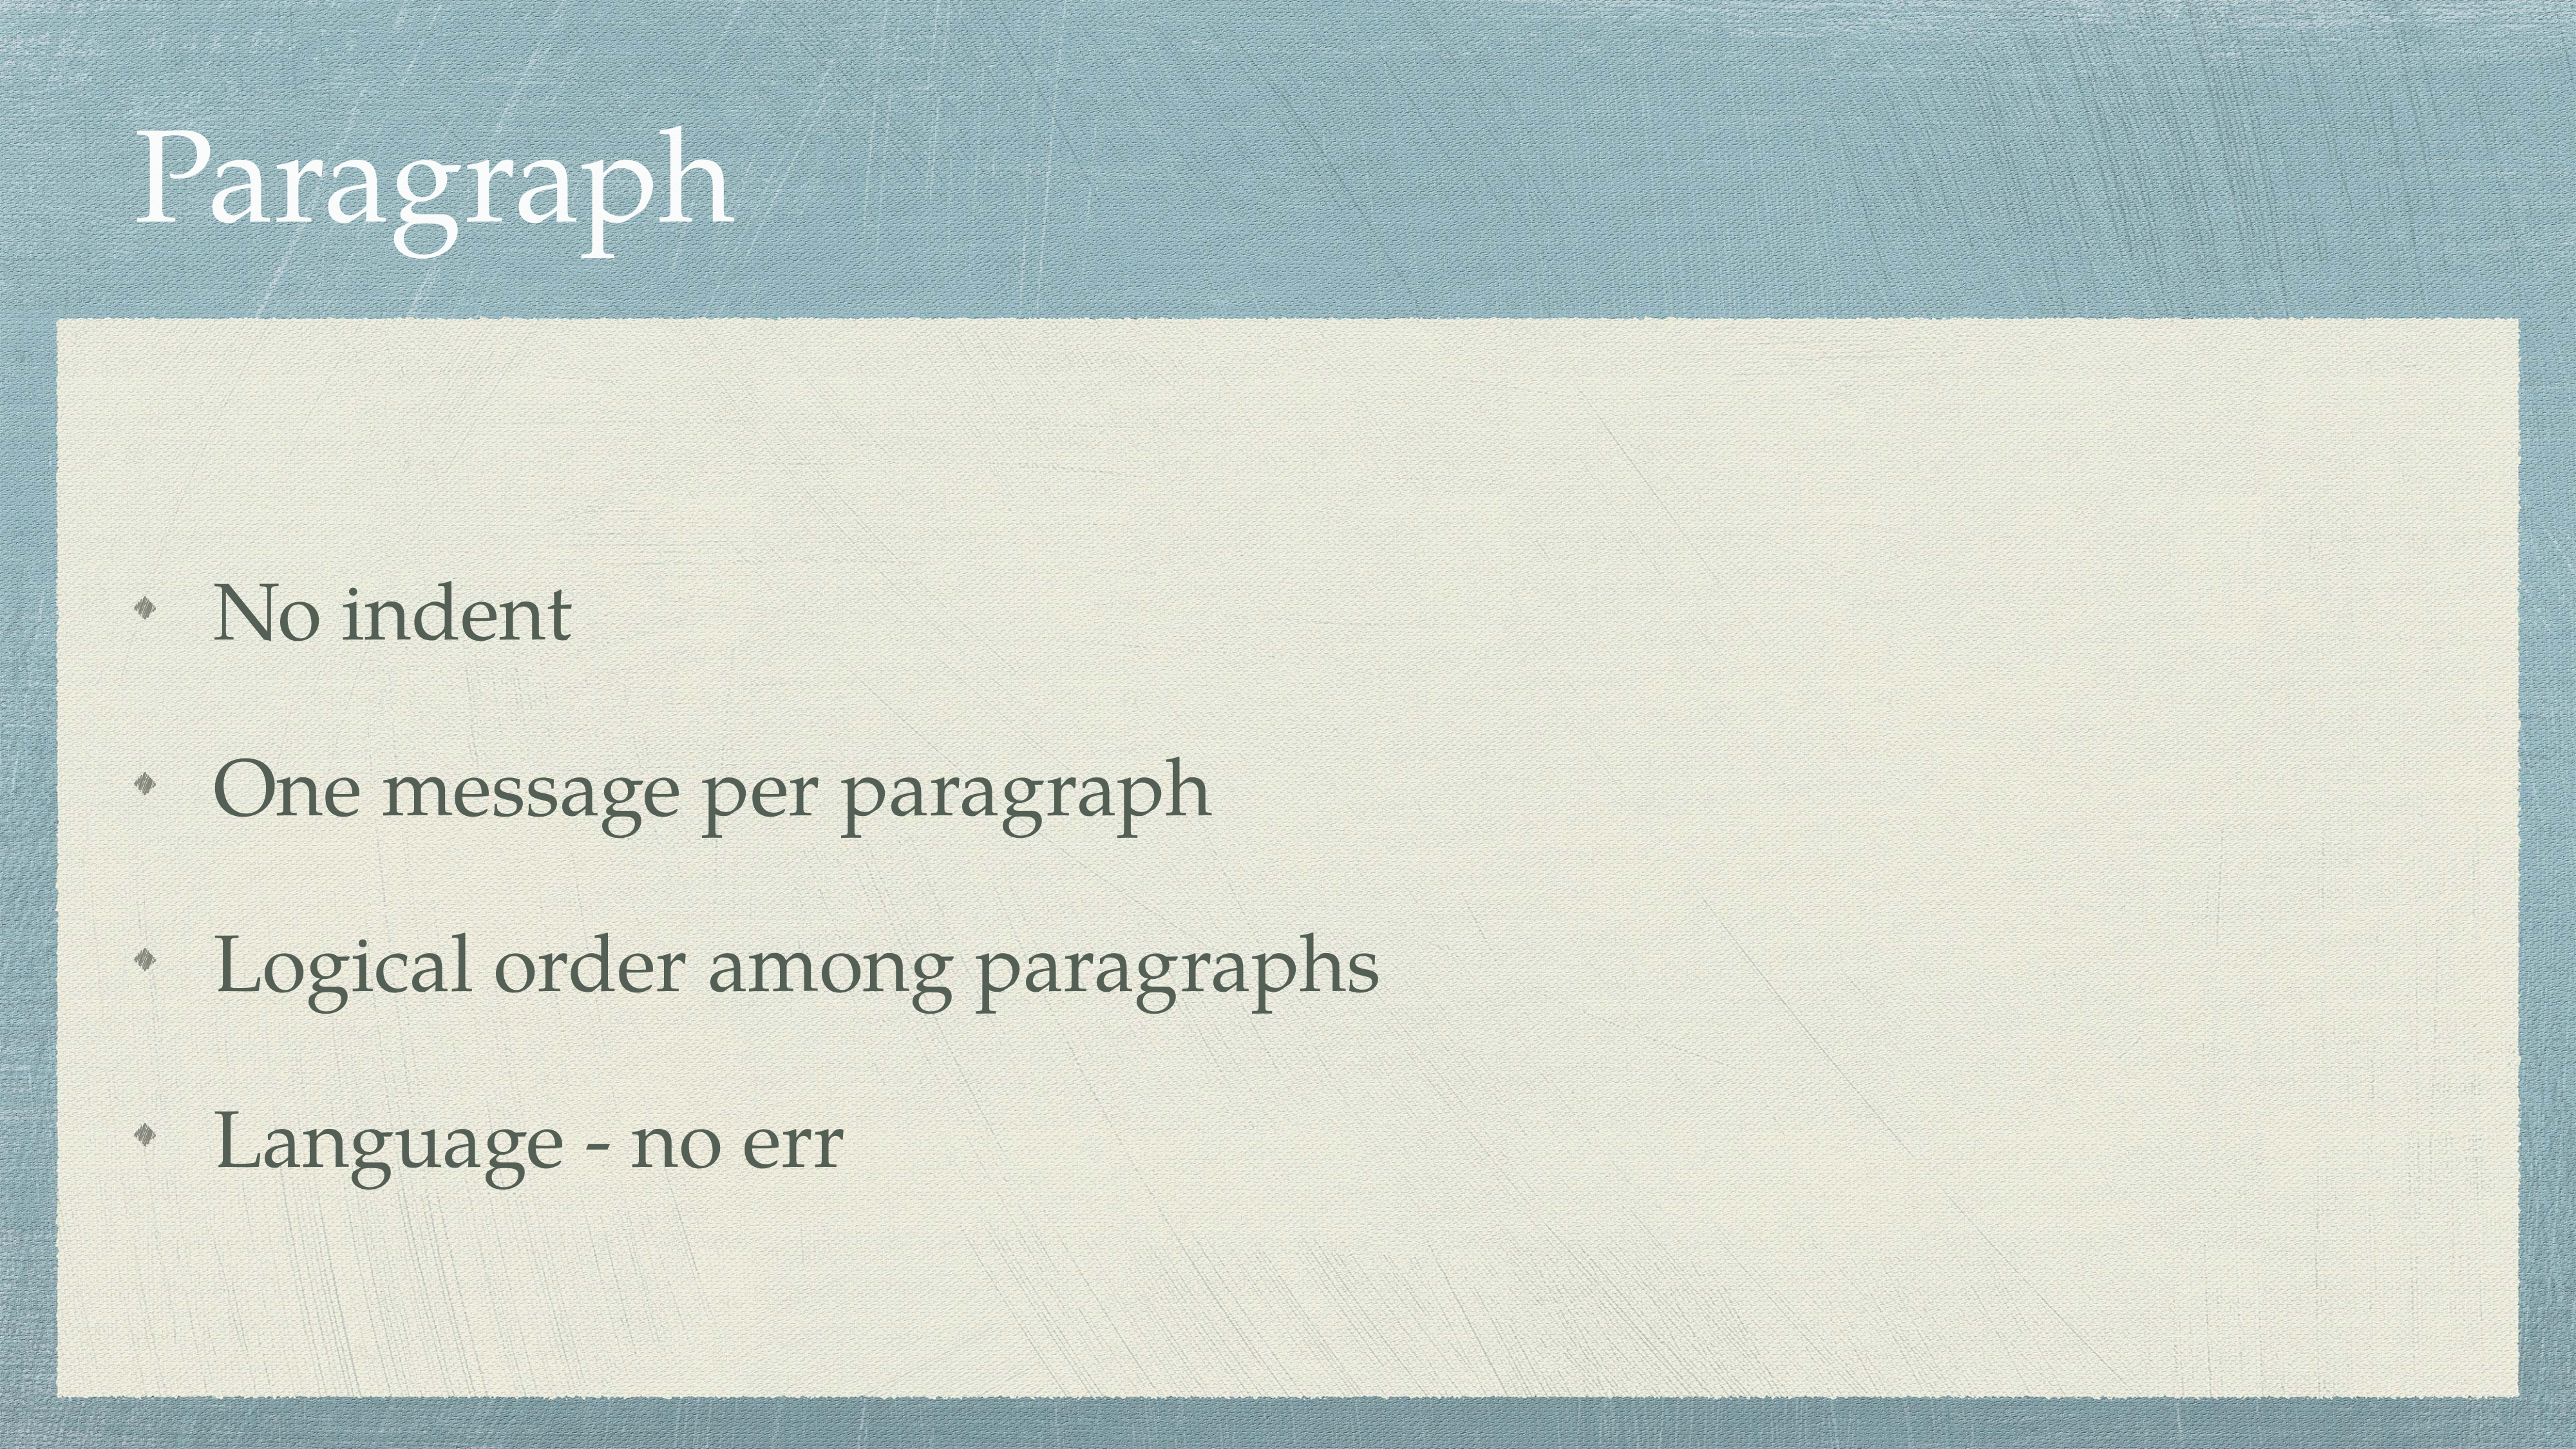

# Paragraph
No indent
One message per paragraph
Logical order among paragraphs
Language - no err